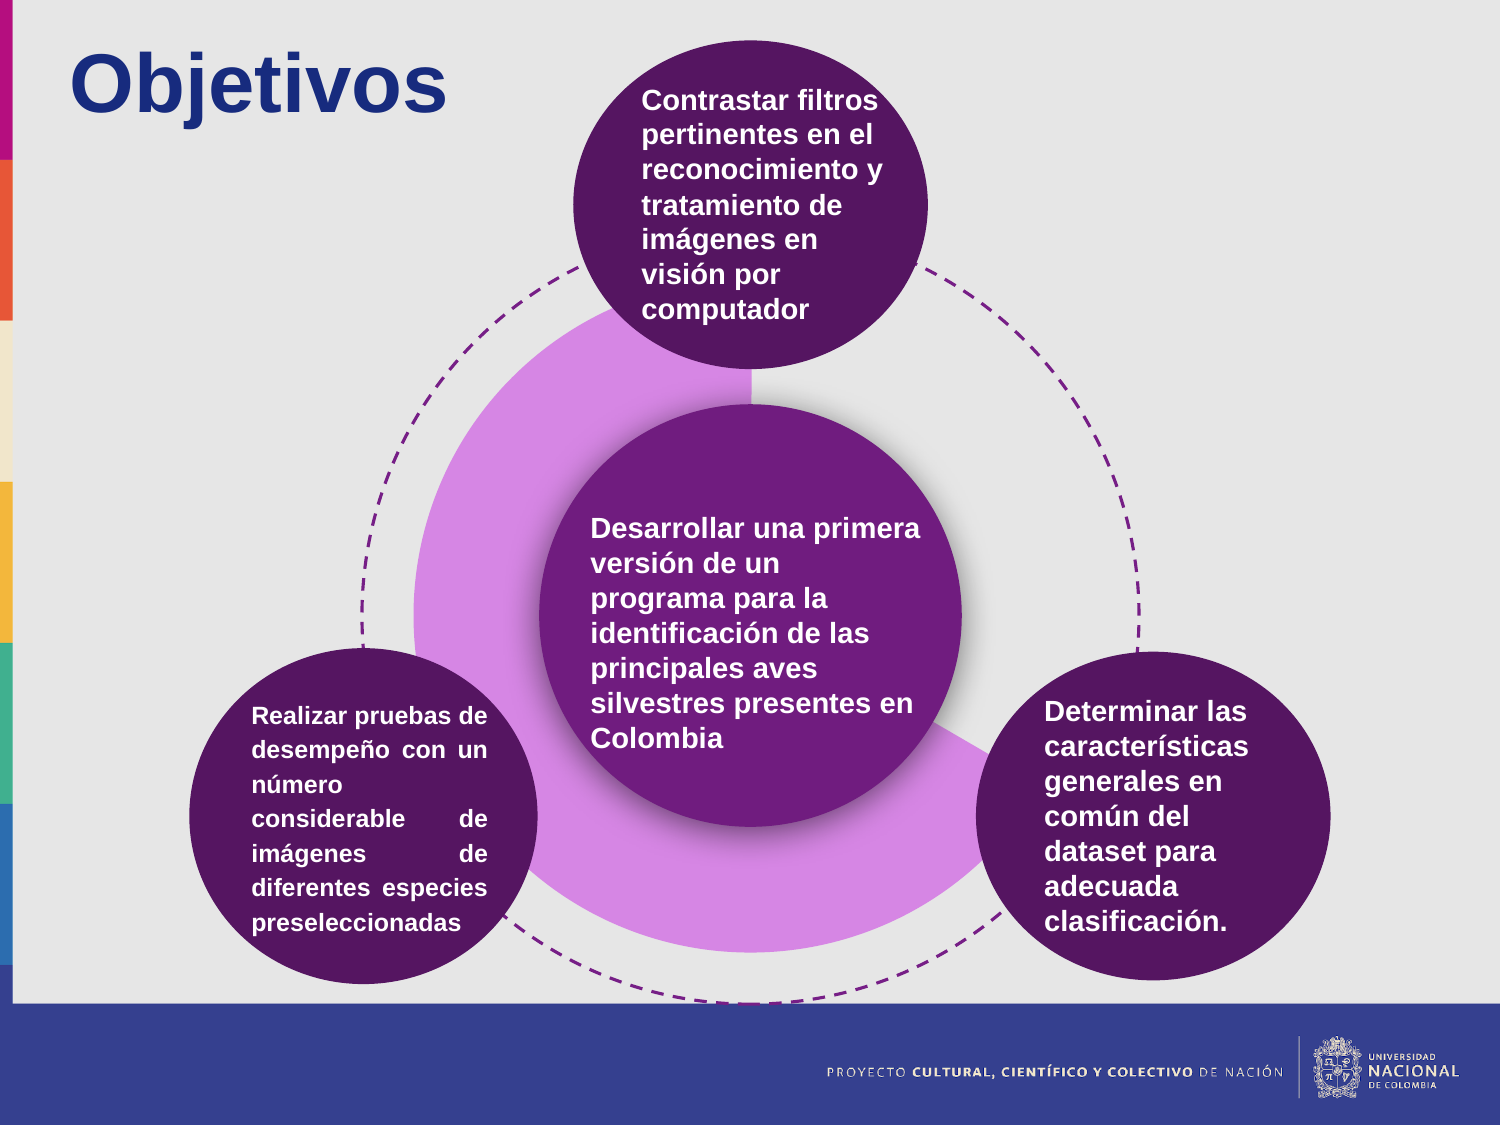

Objetivos
Contrastar filtros pertinentes en el reconocimiento y tratamiento de imágenes en visión por computador

Desarrollar una primera versión de un programa para la identificación de las principales aves silvestres presentes en Colombia

Realizar pruebas de desempeño con un número considerable de imágenes de diferentes especies preseleccionadas

Determinar las características generales en común del dataset para adecuada clasificación.